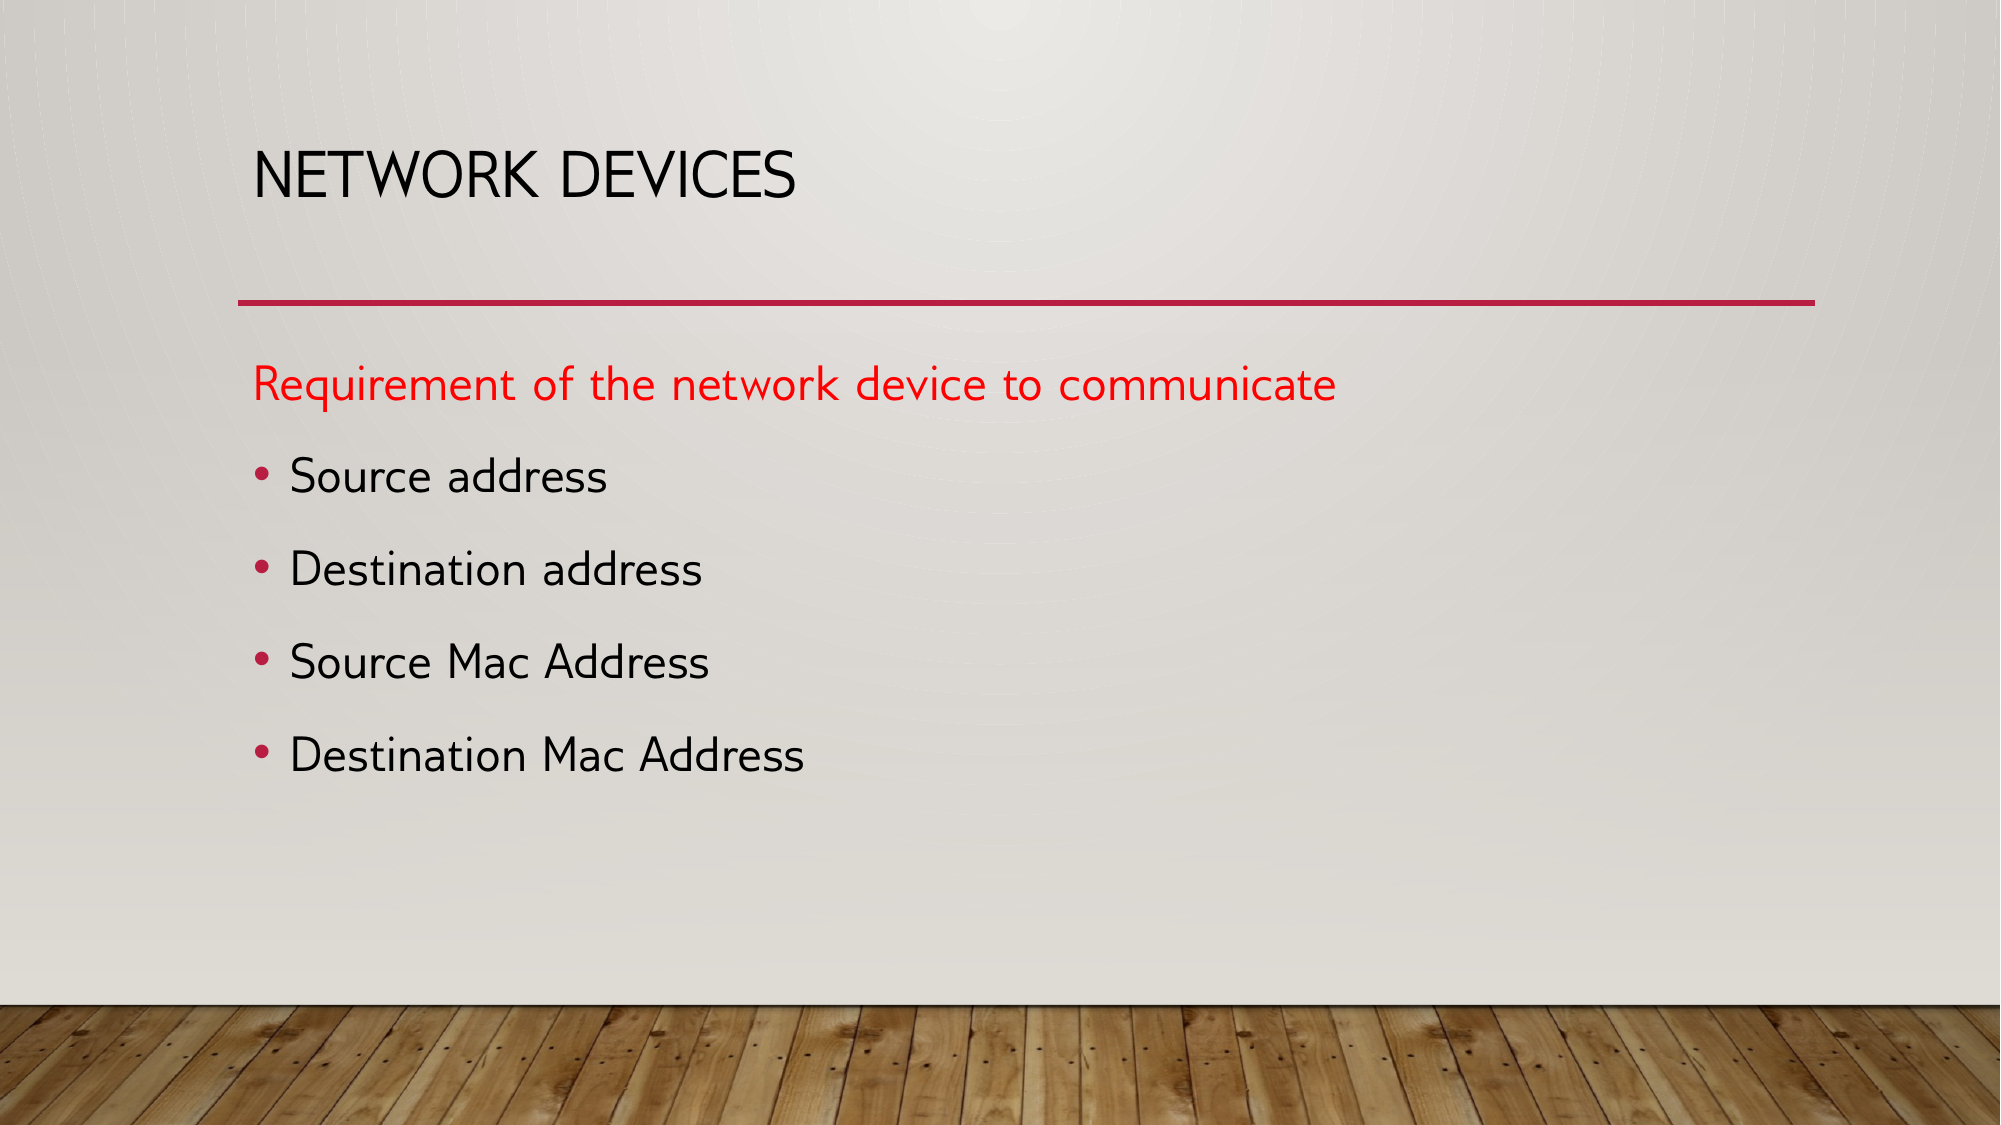

# Network devices
Requirement of the network device to communicate
Source address
Destination address
Source Mac Address
Destination Mac Address